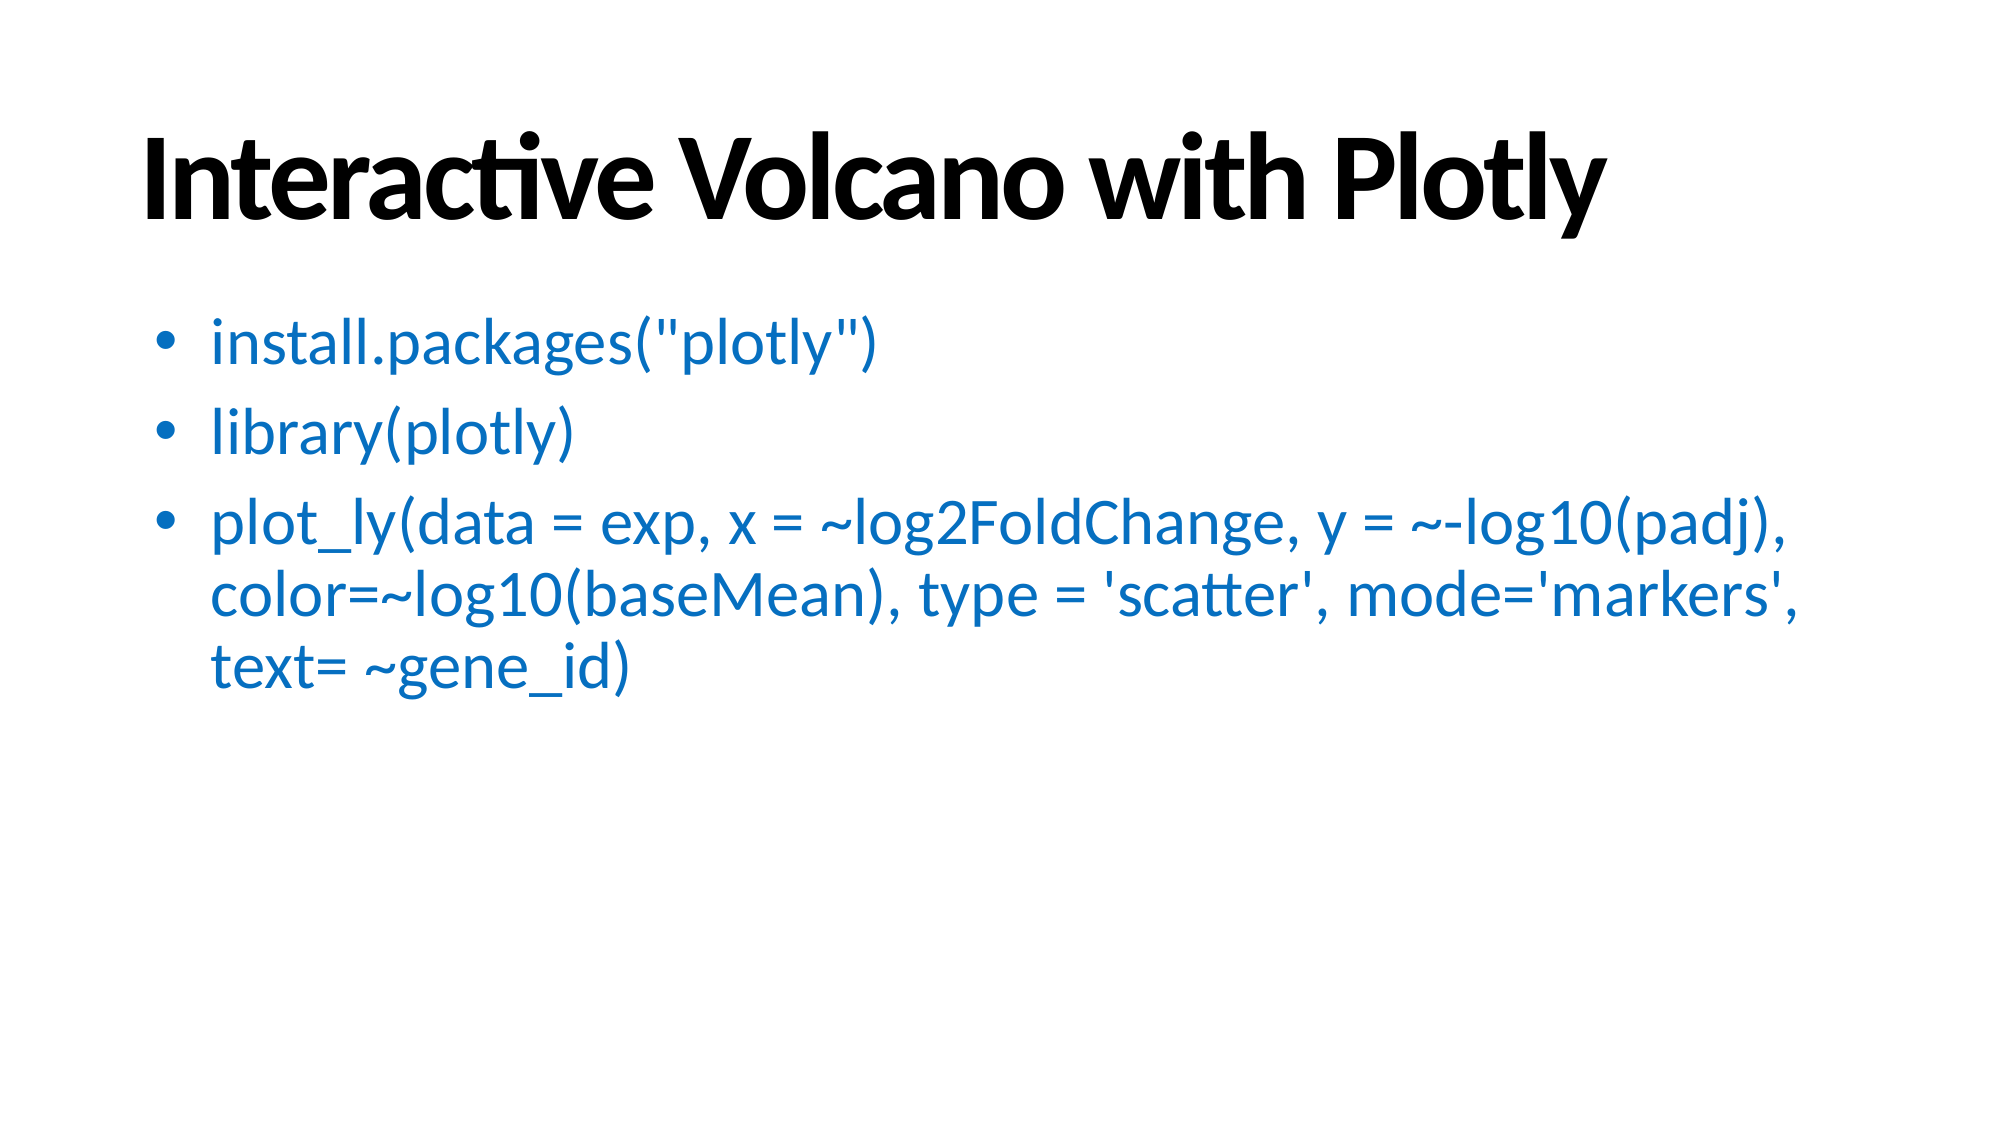

# Interactive Volcano with Plotly
install.packages("plotly")
library(plotly)
plot_ly(data = exp, x = ~log2FoldChange, y = ~-log10(padj), color=~log10(baseMean), type = 'scatter', mode='markers', text= ~gene_id)